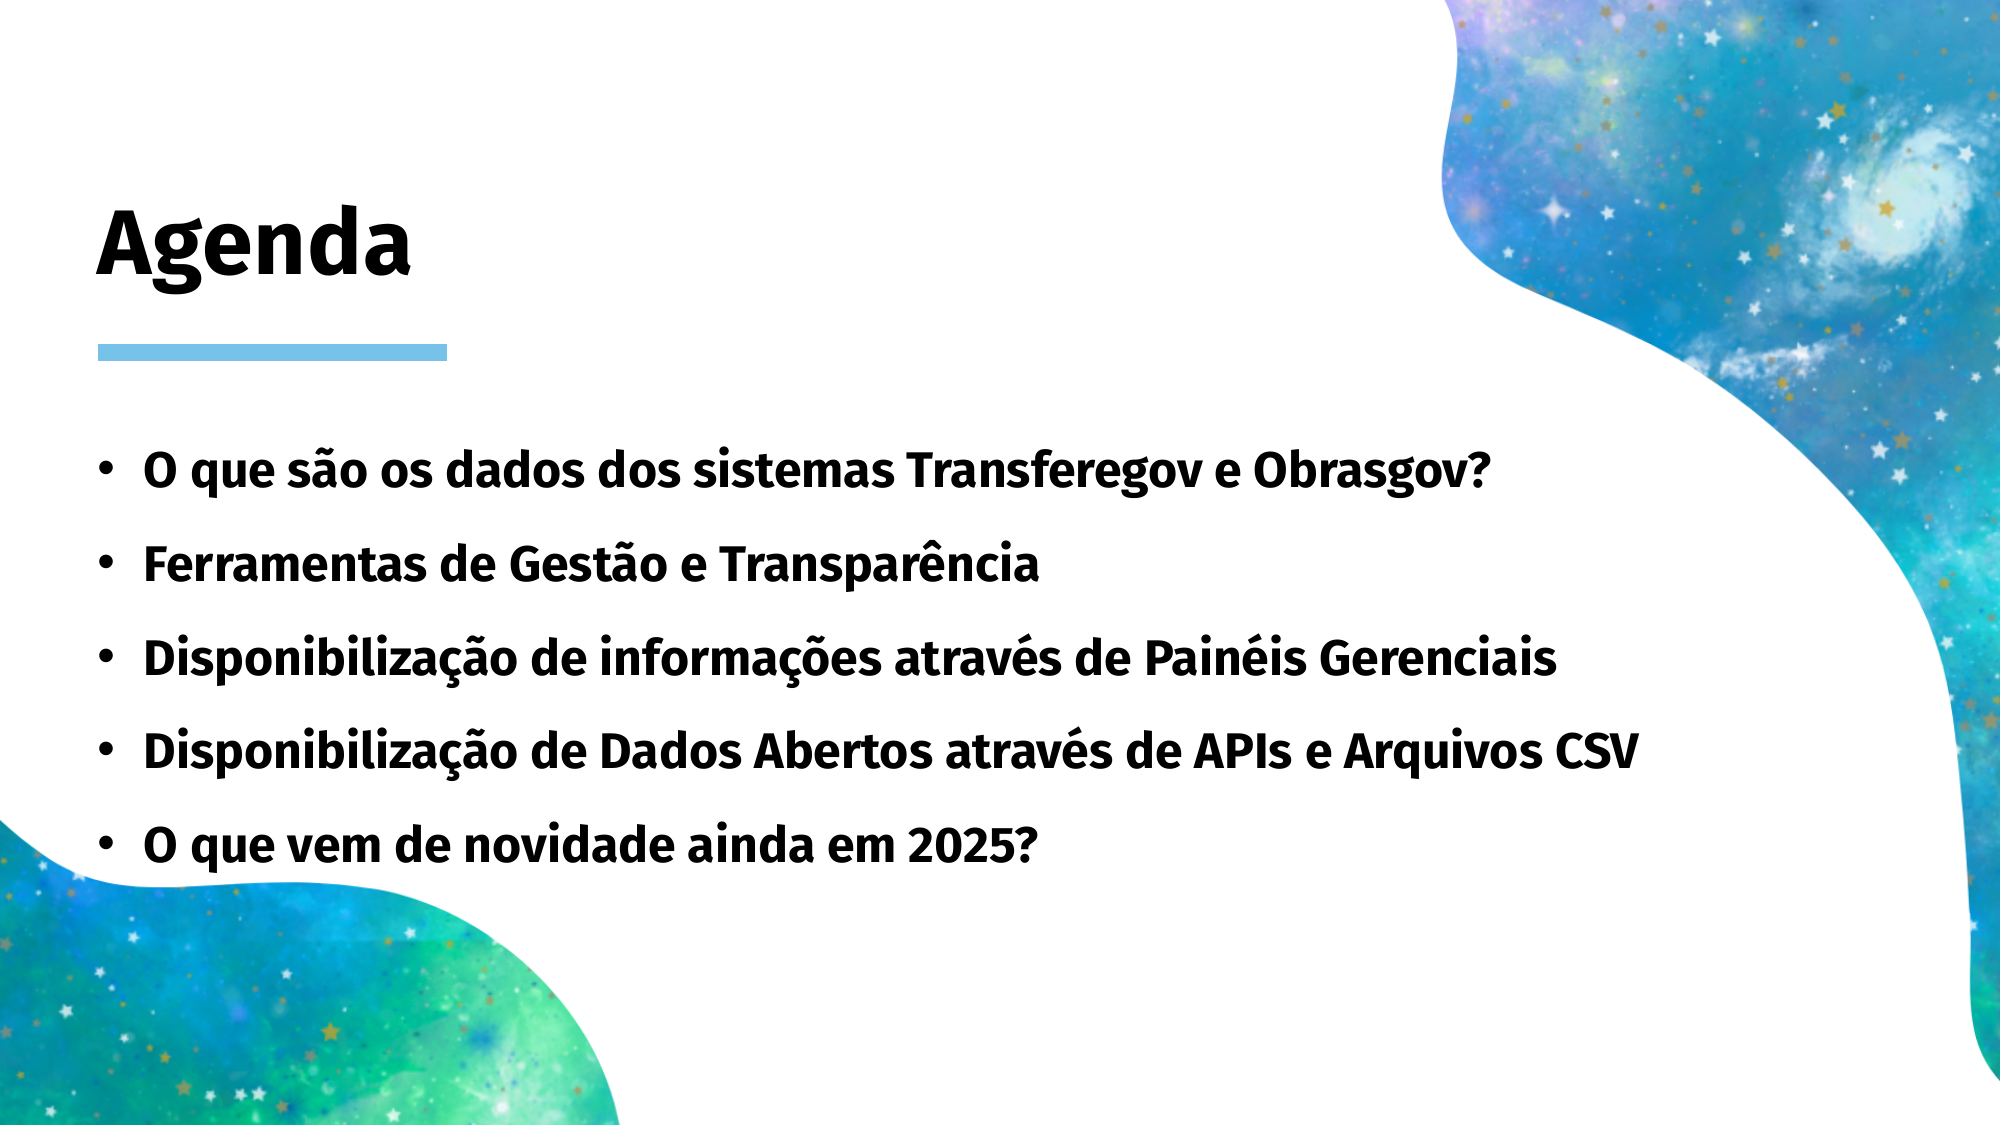

# Agenda
O que são os dados dos sistemas Transferegov e Obrasgov?
Ferramentas de Gestão e Transparência
Disponibilização de informações através de Painéis Gerenciais
Disponibilização de Dados Abertos através de APIs e Arquivos CSV
O que vem de novidade ainda em 2025?